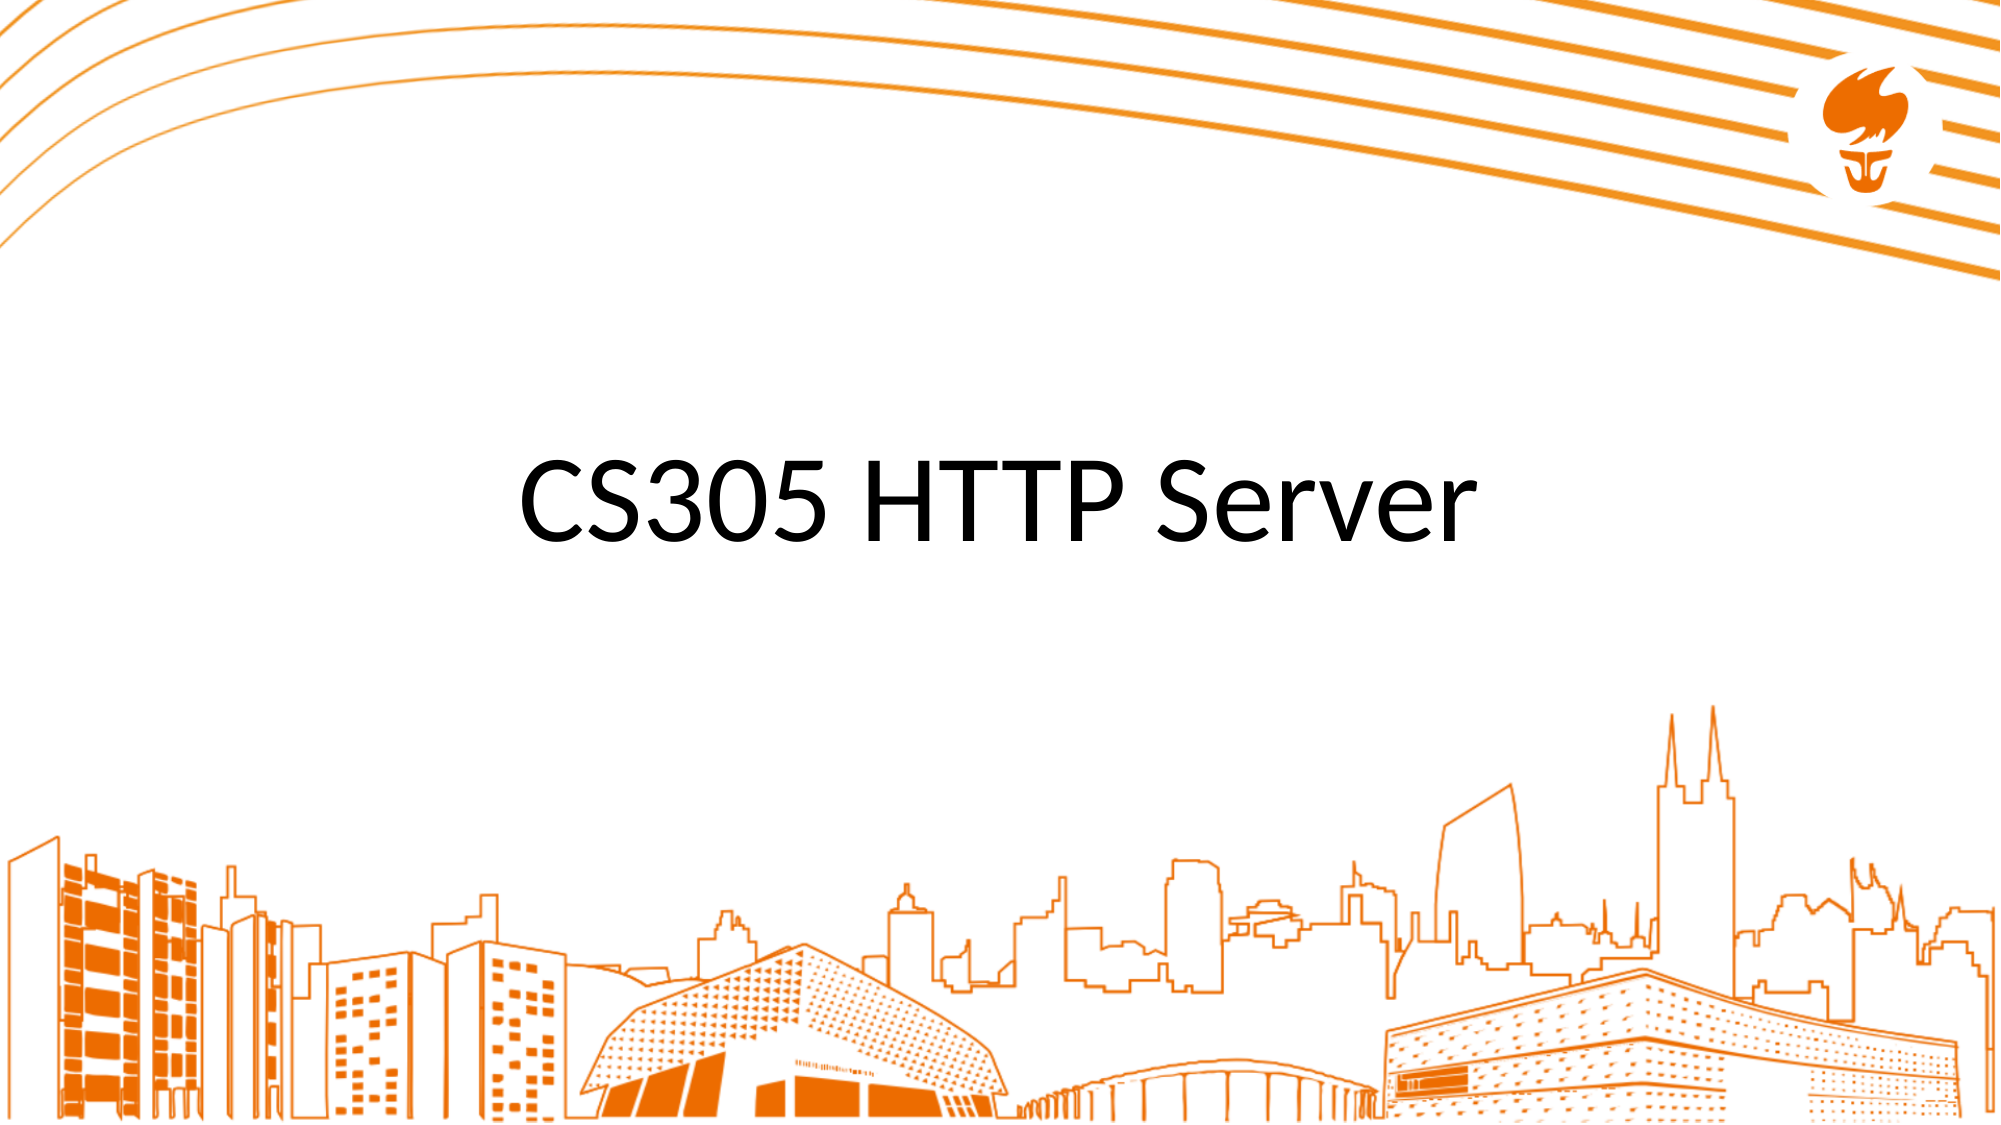

# CS305 HTTP Server

|  |
| --- |